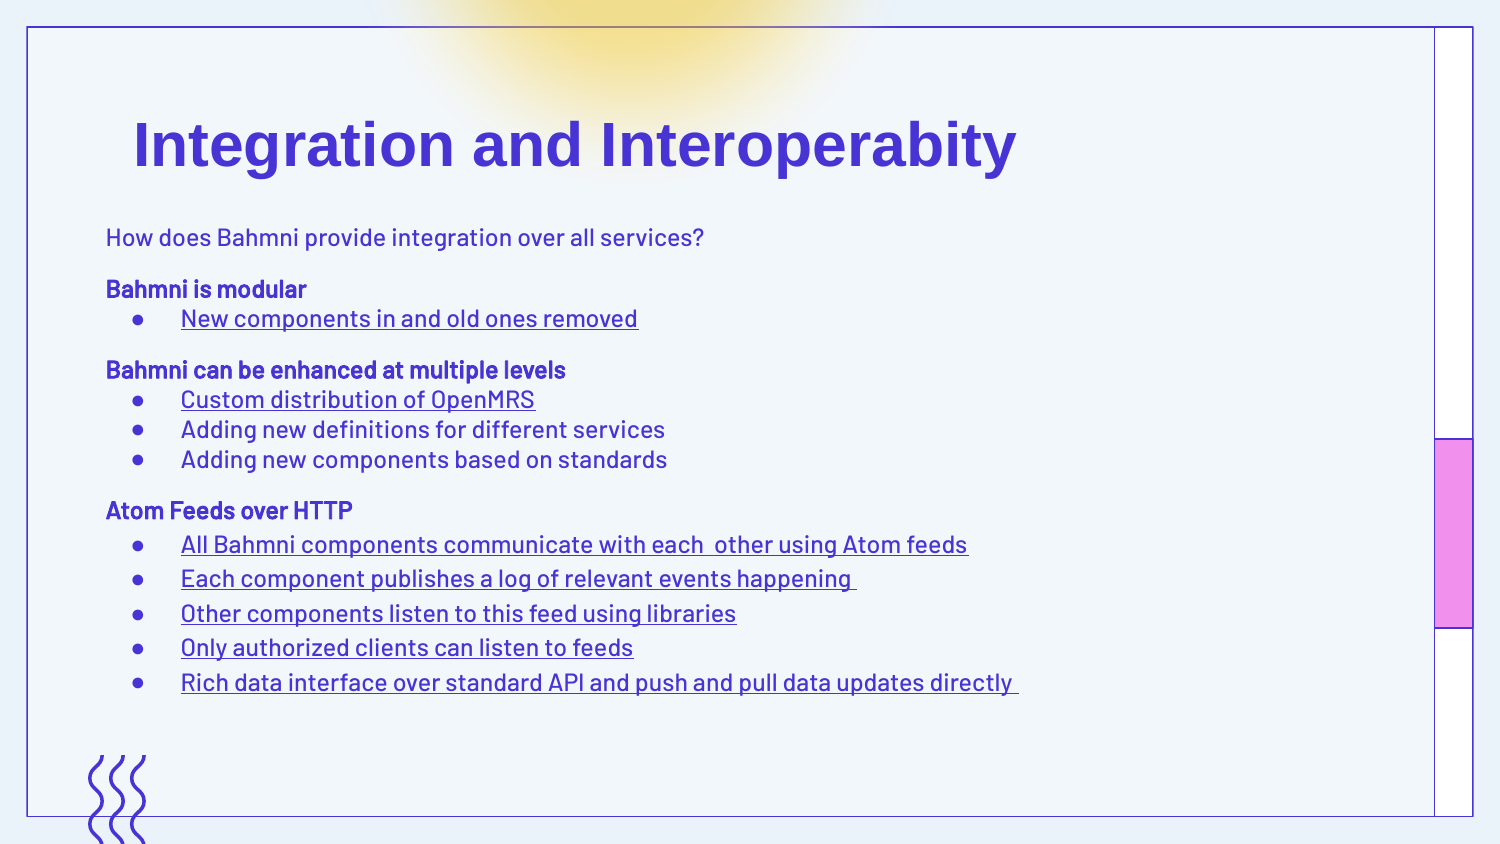

# Integration and Interoperabity
How does Bahmni provide integration over all services?
Bahmni is modular
New components in and old ones removed
Bahmni can be enhanced at multiple levels
Custom distribution of OpenMRS
Adding new definitions for different services
Adding new components based on standards
Atom Feeds over HTTP
All Bahmni components communicate with each  other using Atom feeds
Each component publishes a log of relevant events happening
Other components listen to this feed using libraries
Only authorized clients can listen to feeds
Rich data interface over standard API and push and pull data updates directly